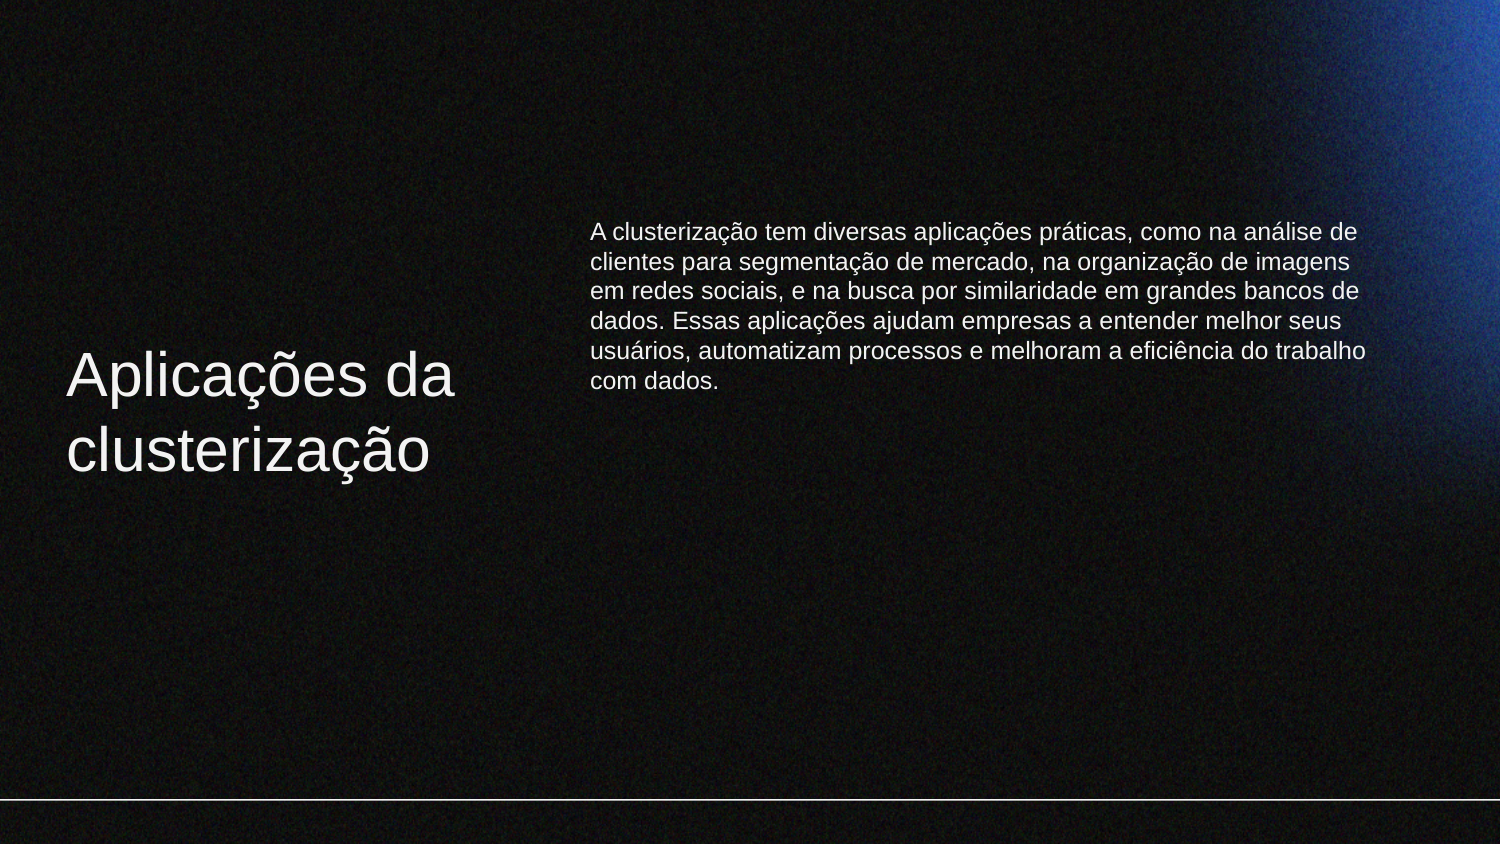

A clusterização tem diversas aplicações práticas, como na análise de clientes para segmentação de mercado, na organização de imagens em redes sociais, e na busca por similaridade em grandes bancos de dados. Essas aplicações ajudam empresas a entender melhor seus usuários, automatizam processos e melhoram a eficiência do trabalho com dados.
# Aplicações da clusterização